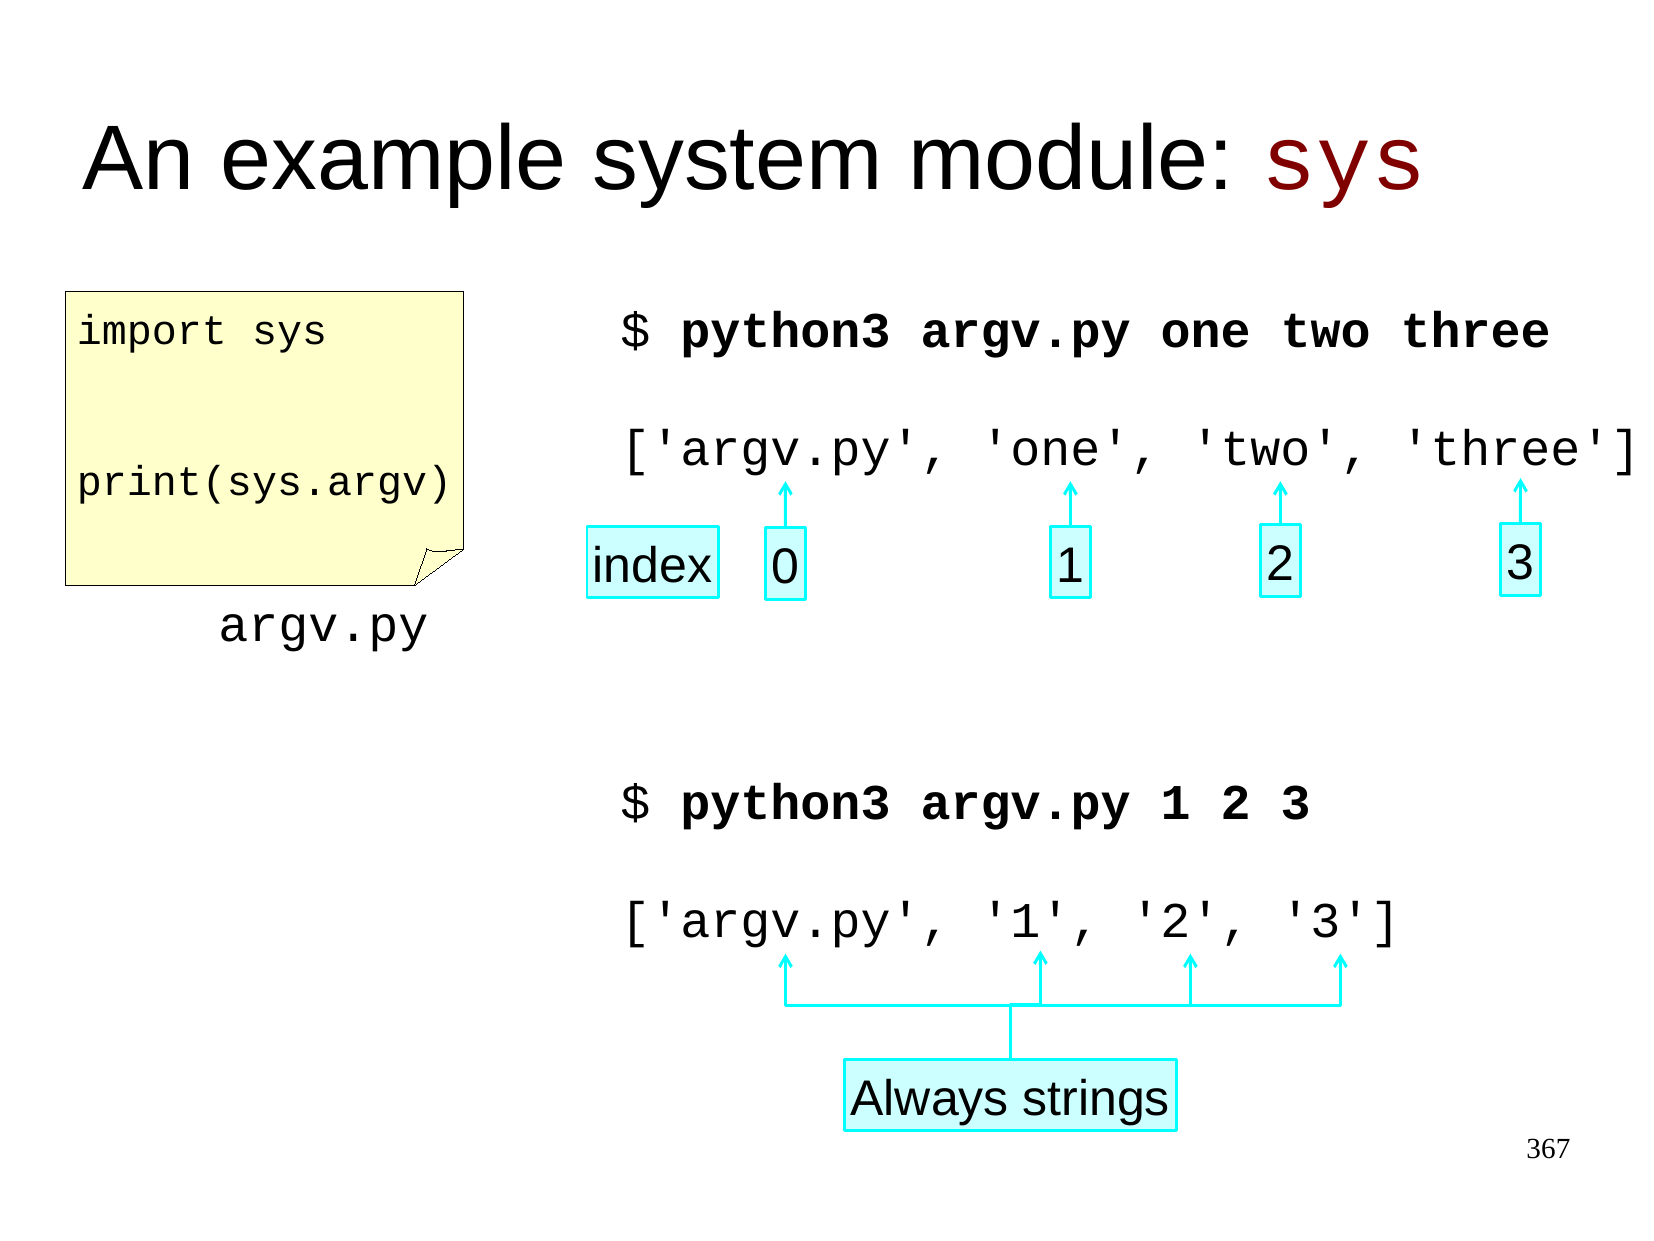

An example system module: sys
import sys

print(sys.argv)

$
python3 argv.py one two three
['argv.py',
'one',
'two',
'three']
3
2
index
1
0
argv.py
$
python3 argv.py 1 2 3
['argv.py',
'1',
'2',
'3']
Always strings
367